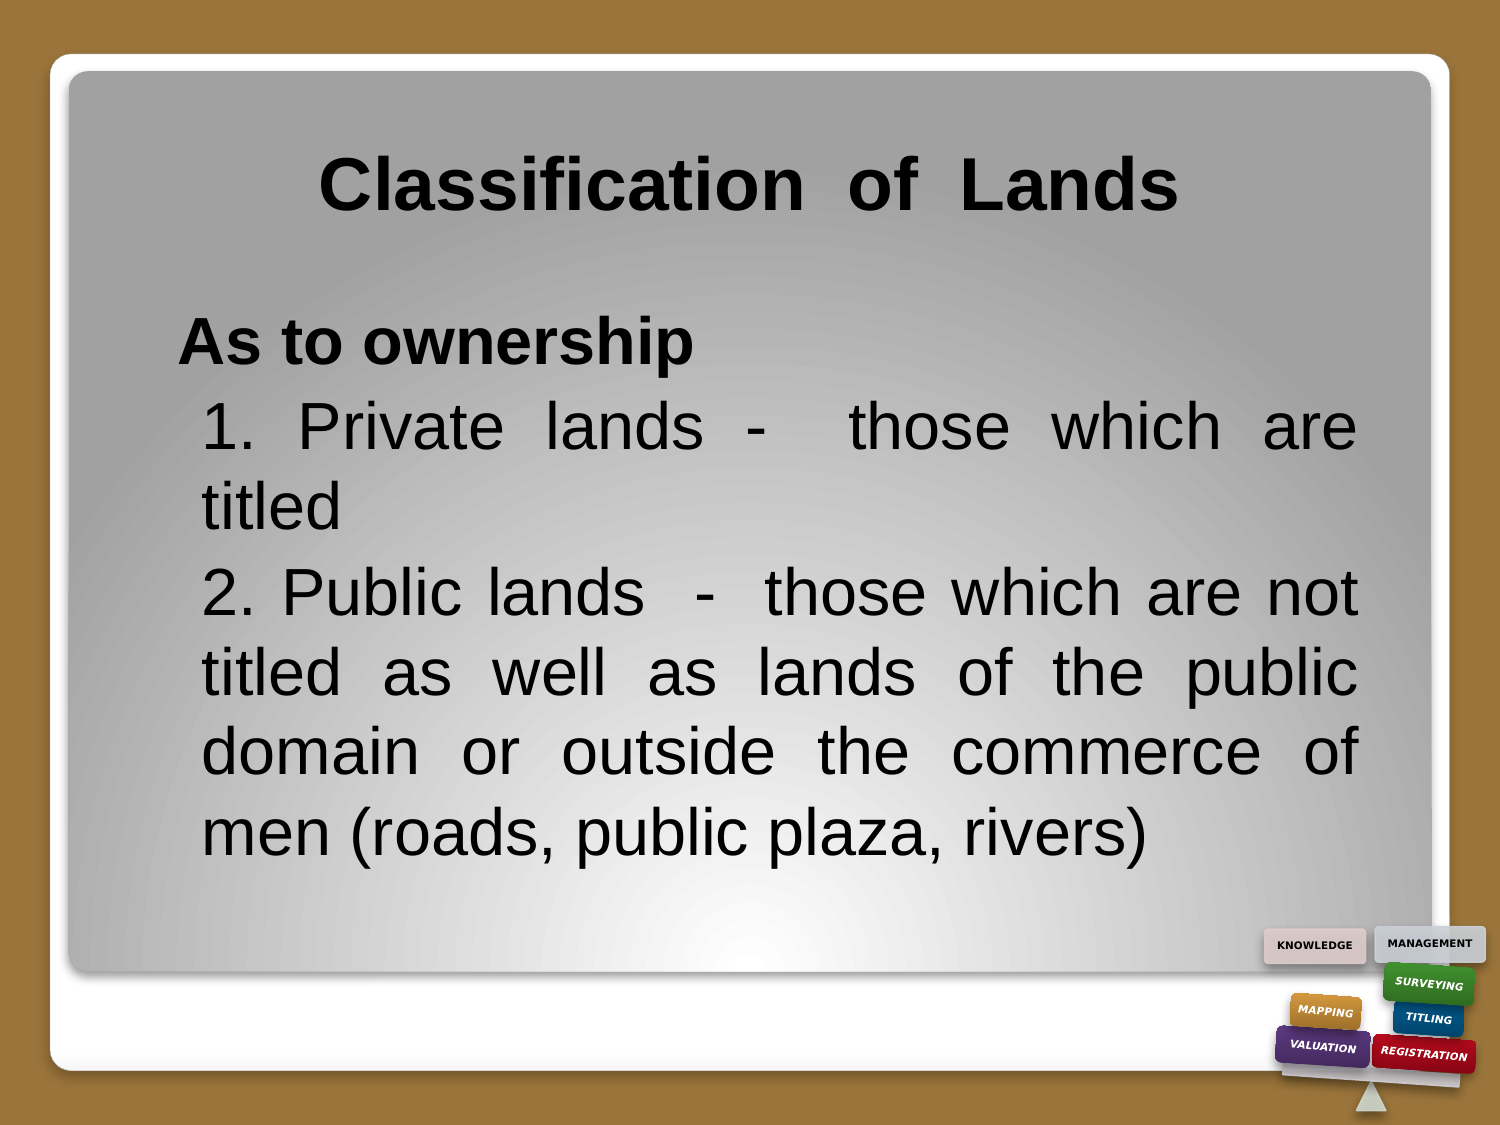

# Classification  of  Lands
	As to ownership
	1. Private lands -  those which are titled
	2. Public lands  -  those which are not titled as well as lands of the public domain or outside the commerce of men (roads, public plaza, rivers)

KNOWLEDGE
MANAGEMENT
REGISTRATION
TITLING
SURVEYING
VALUATION
MAPPING